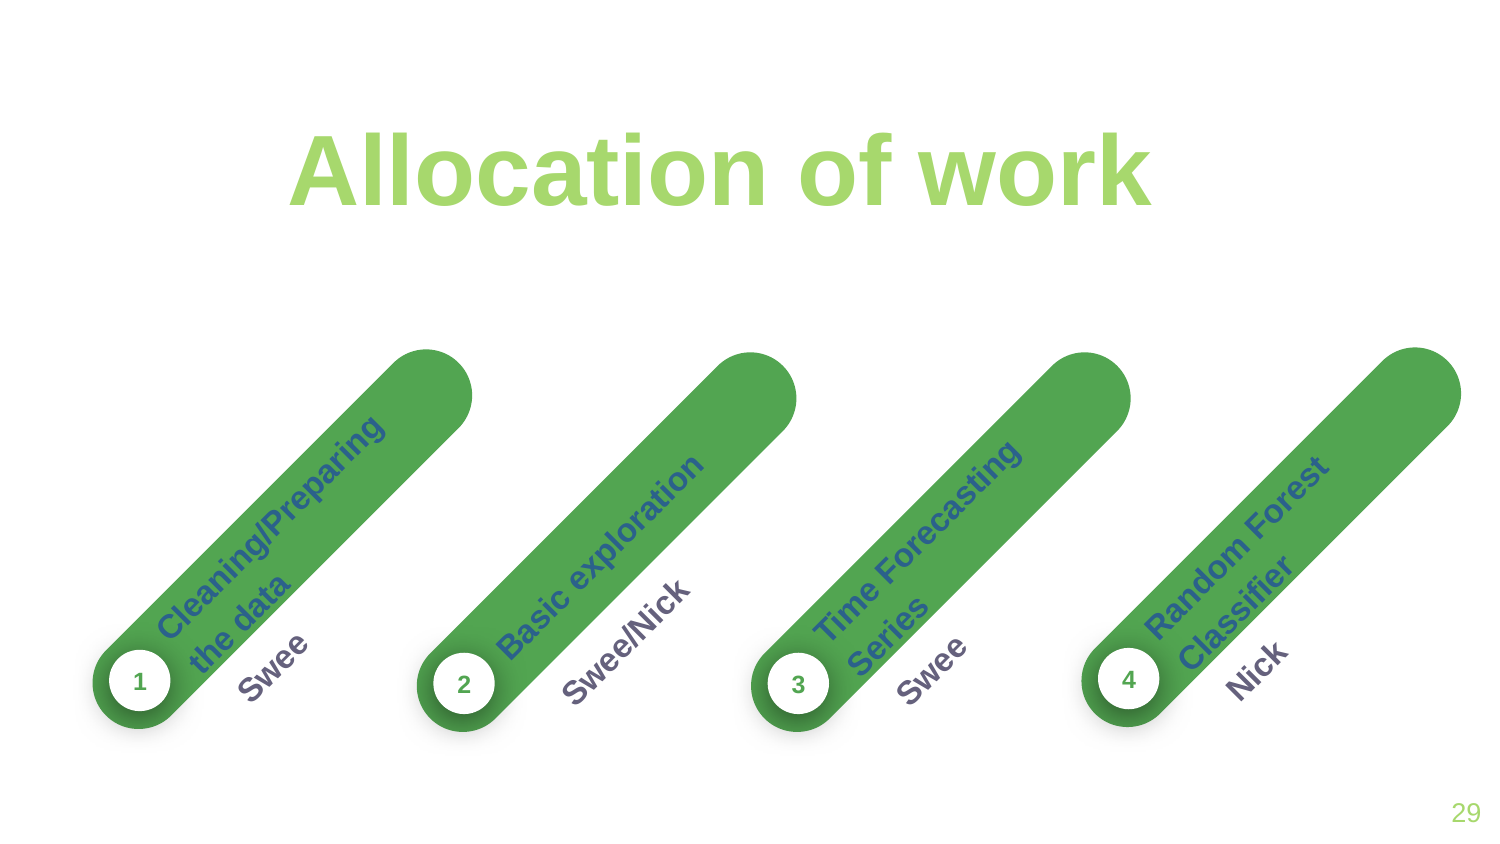

Allocation of work

Random Forest Classifier
Nick
4

Cleaning/Preparing the data
Swee
1

Basic exploration
Swee/Nick
2

Time Forecasting Series
Swee
3
29